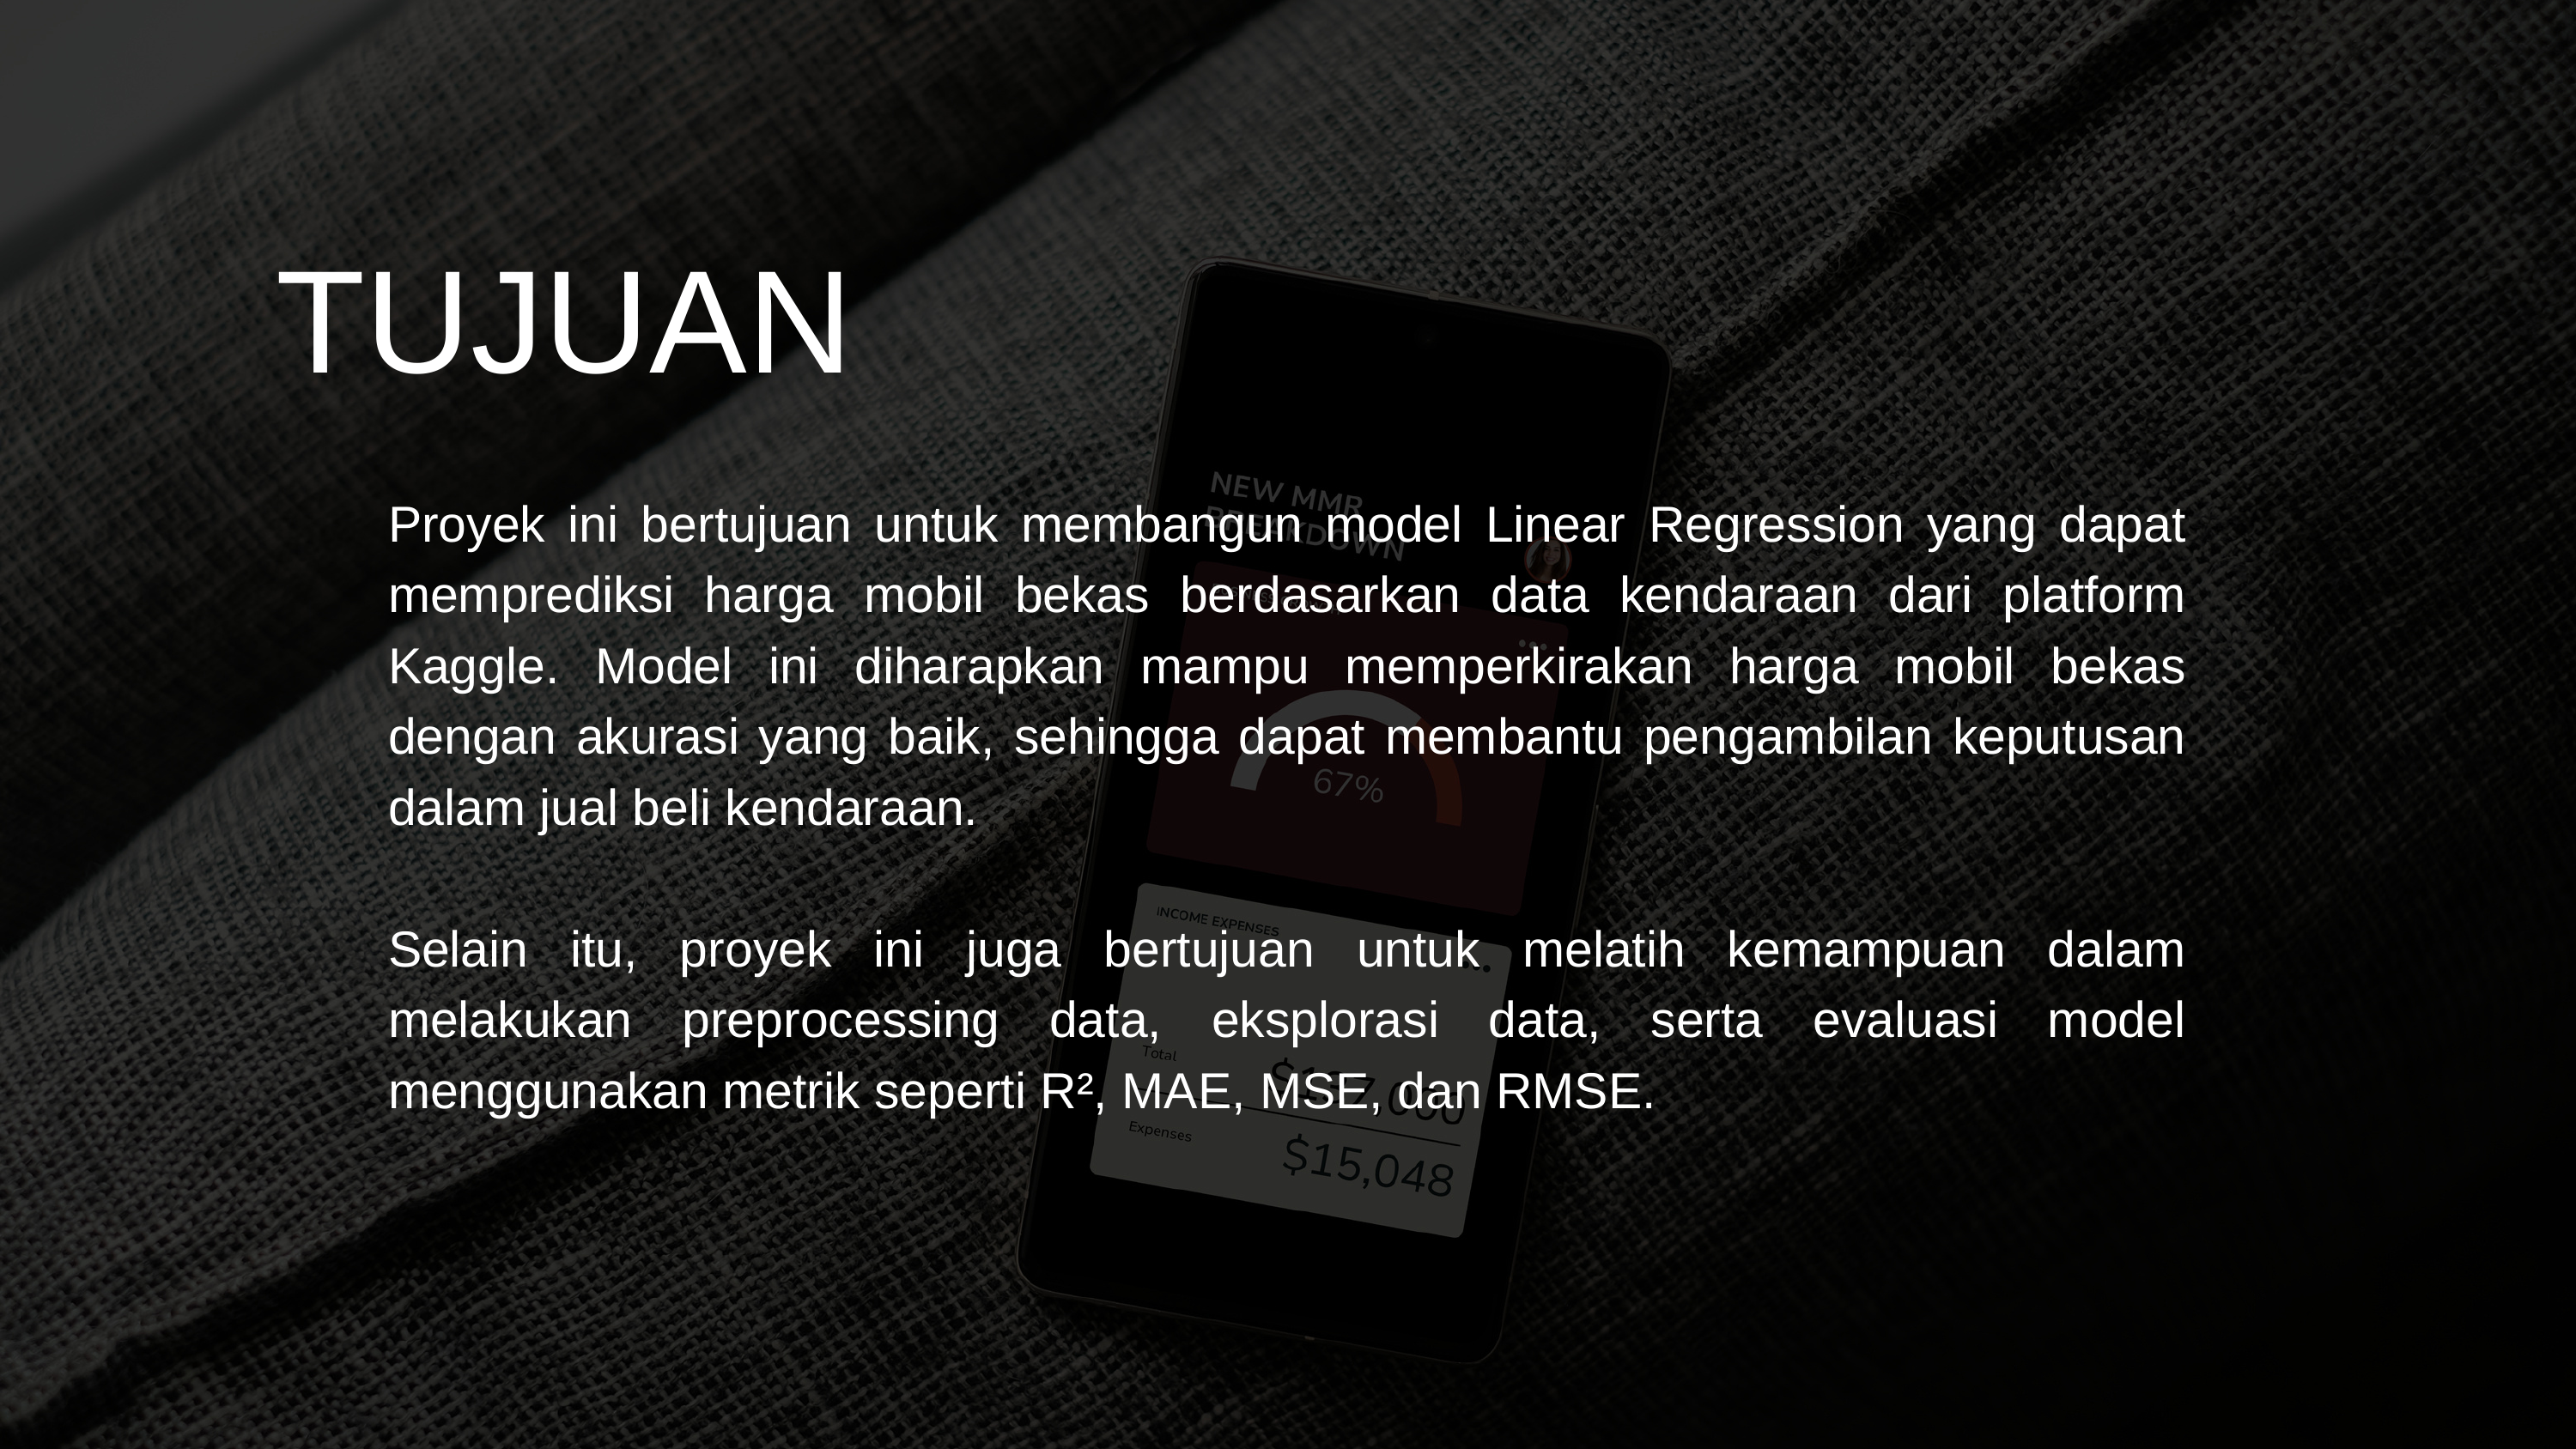

TUJUAN
Proyek ini bertujuan untuk membangun model Linear Regression yang dapat memprediksi harga mobil bekas berdasarkan data kendaraan dari platform Kaggle. Model ini diharapkan mampu memperkirakan harga mobil bekas dengan akurasi yang baik, sehingga dapat membantu pengambilan keputusan dalam jual beli kendaraan.

Selain itu, proyek ini juga bertujuan untuk melatih kemampuan dalam melakukan preprocessing data, eksplorasi data, serta evaluasi model menggunakan metrik seperti R², MAE, MSE, dan RMSE.